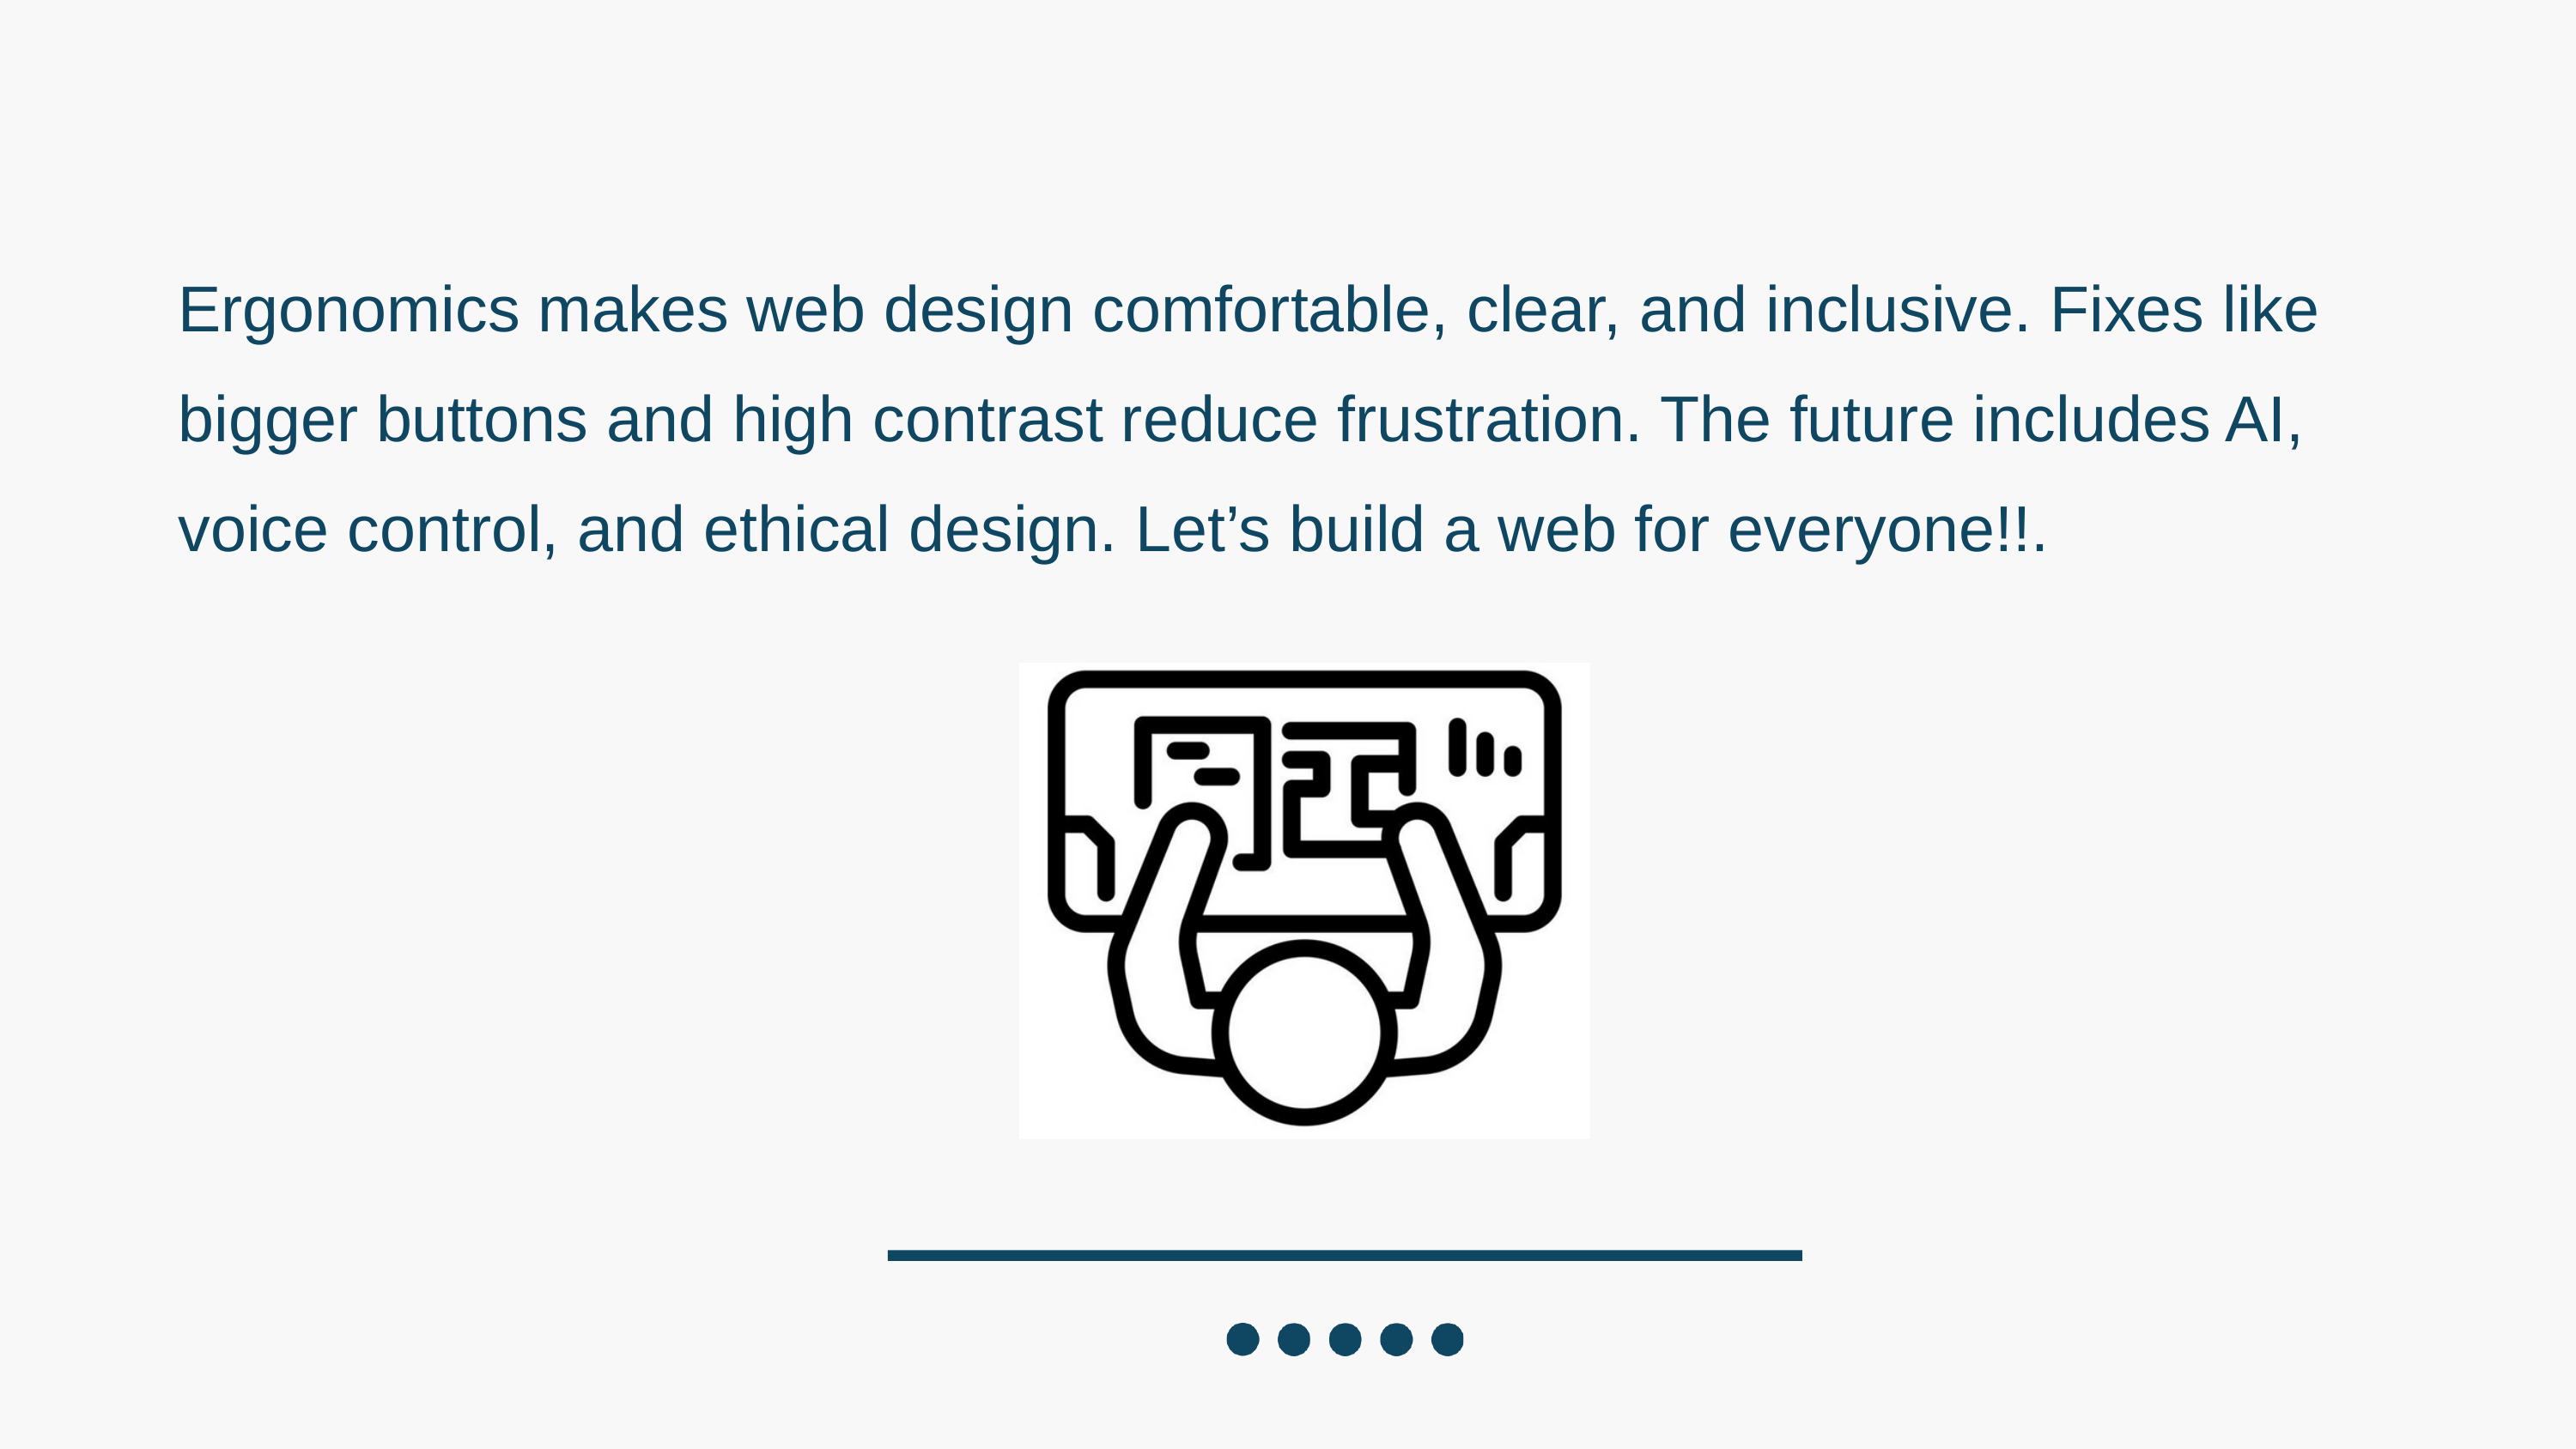

Ergonomics makes web design comfortable, clear, and inclusive. Fixes like bigger buttons and high contrast reduce frustration. The future includes AI, voice control, and ethical design. Let’s build a web for everyone!!.